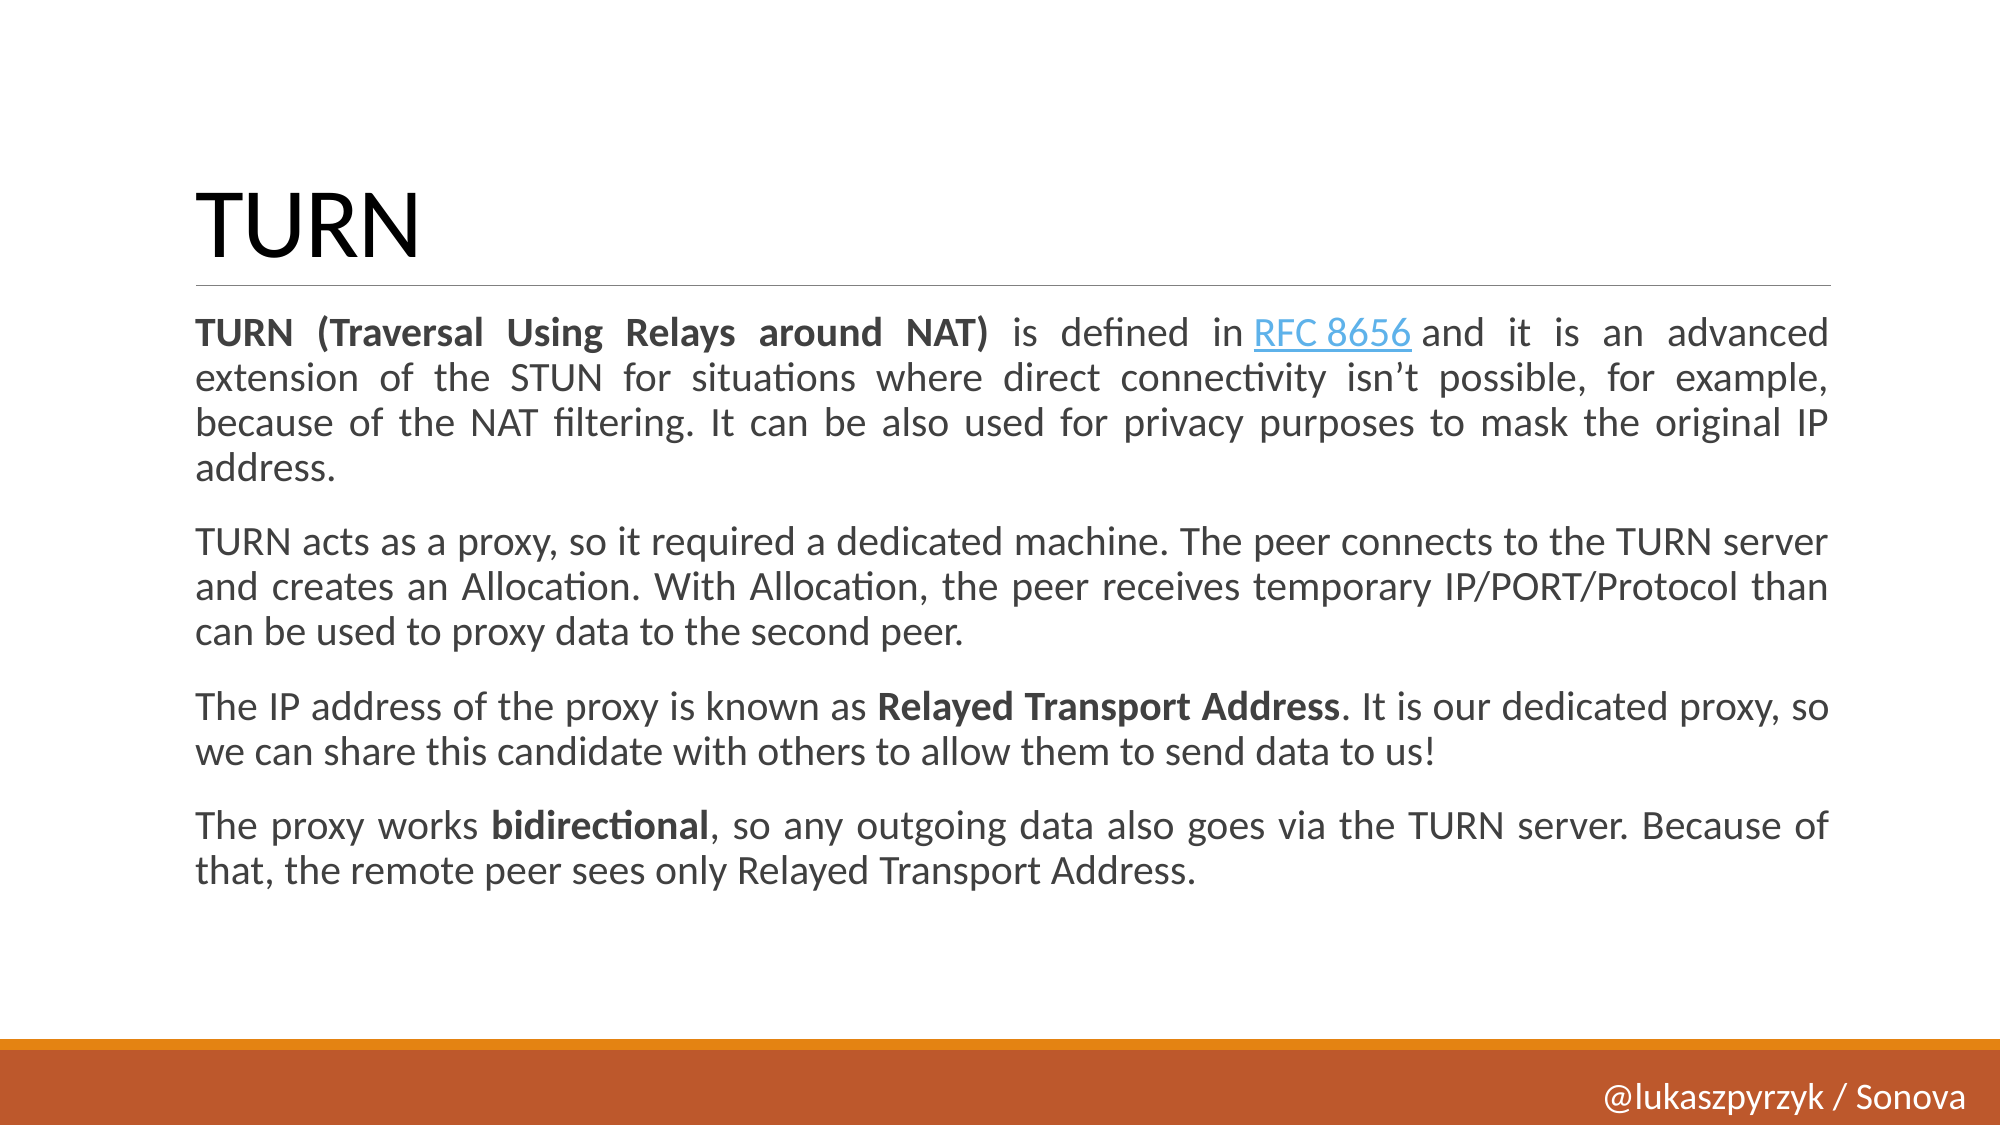

# TURN
TURN (Traversal Using Relays around NAT) is defined in RFC 8656 and it is an advanced extension of the STUN for situations where direct connectivity isn’t possible, for example, because of the NAT filtering. It can be also used for privacy purposes to mask the original IP address.
TURN acts as a proxy, so it required a dedicated machine. The peer connects to the TURN server and creates an Allocation. With Allocation, the peer receives temporary IP/PORT/Protocol than can be used to proxy data to the second peer.
The IP address of the proxy is known as Relayed Transport Address. It is our dedicated proxy, so we can share this candidate with others to allow them to send data to us!
The proxy works bidirectional, so any outgoing data also goes via the TURN server. Because of that, the remote peer sees only Relayed Transport Address.

@lukaszpyrzyk / Sonova